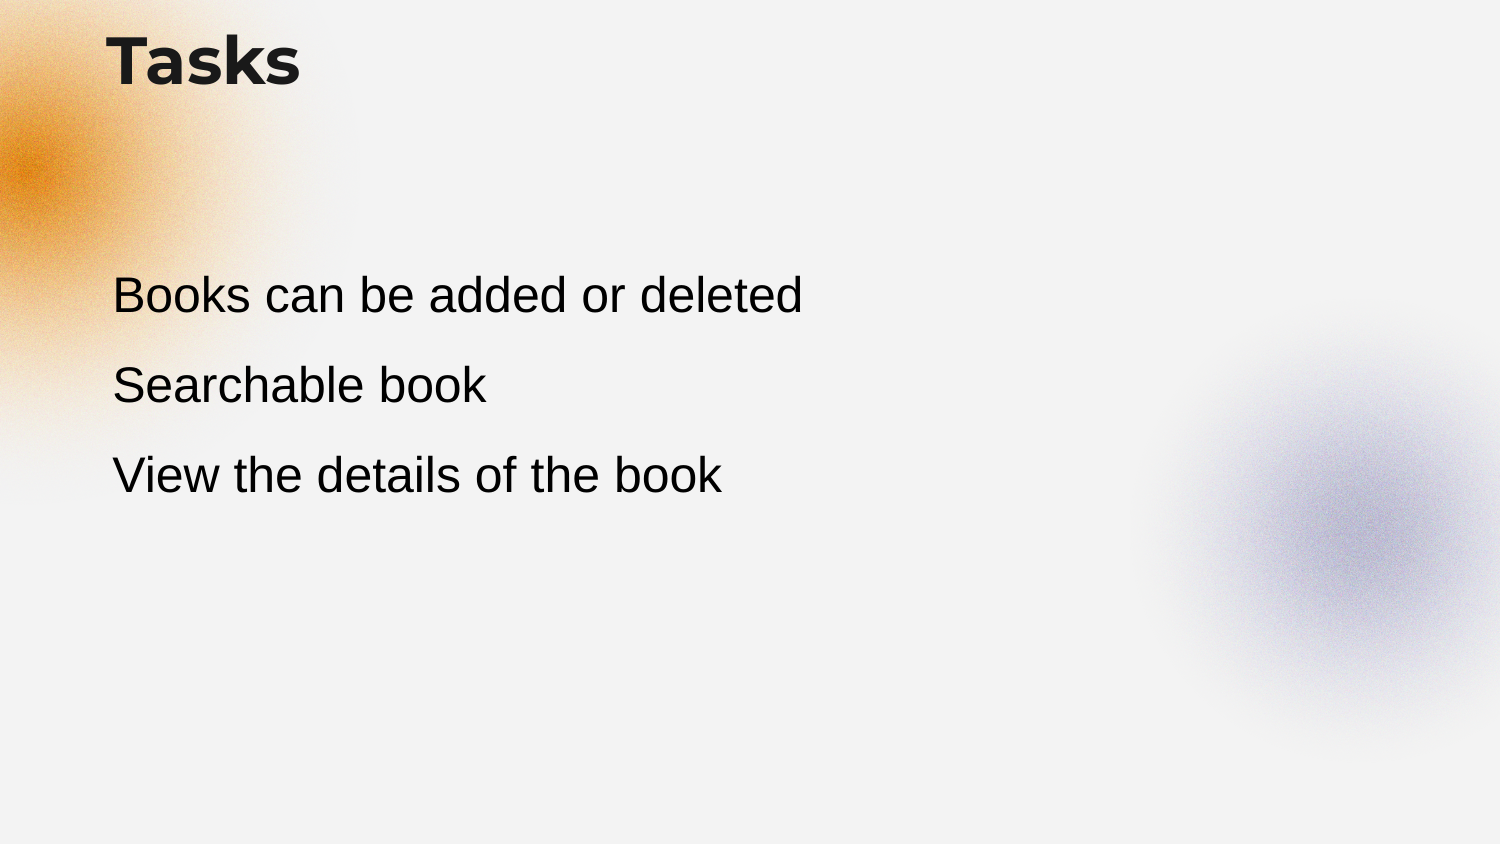

Tasks

Books can be added or deleted
Searchable book
View the details of the book